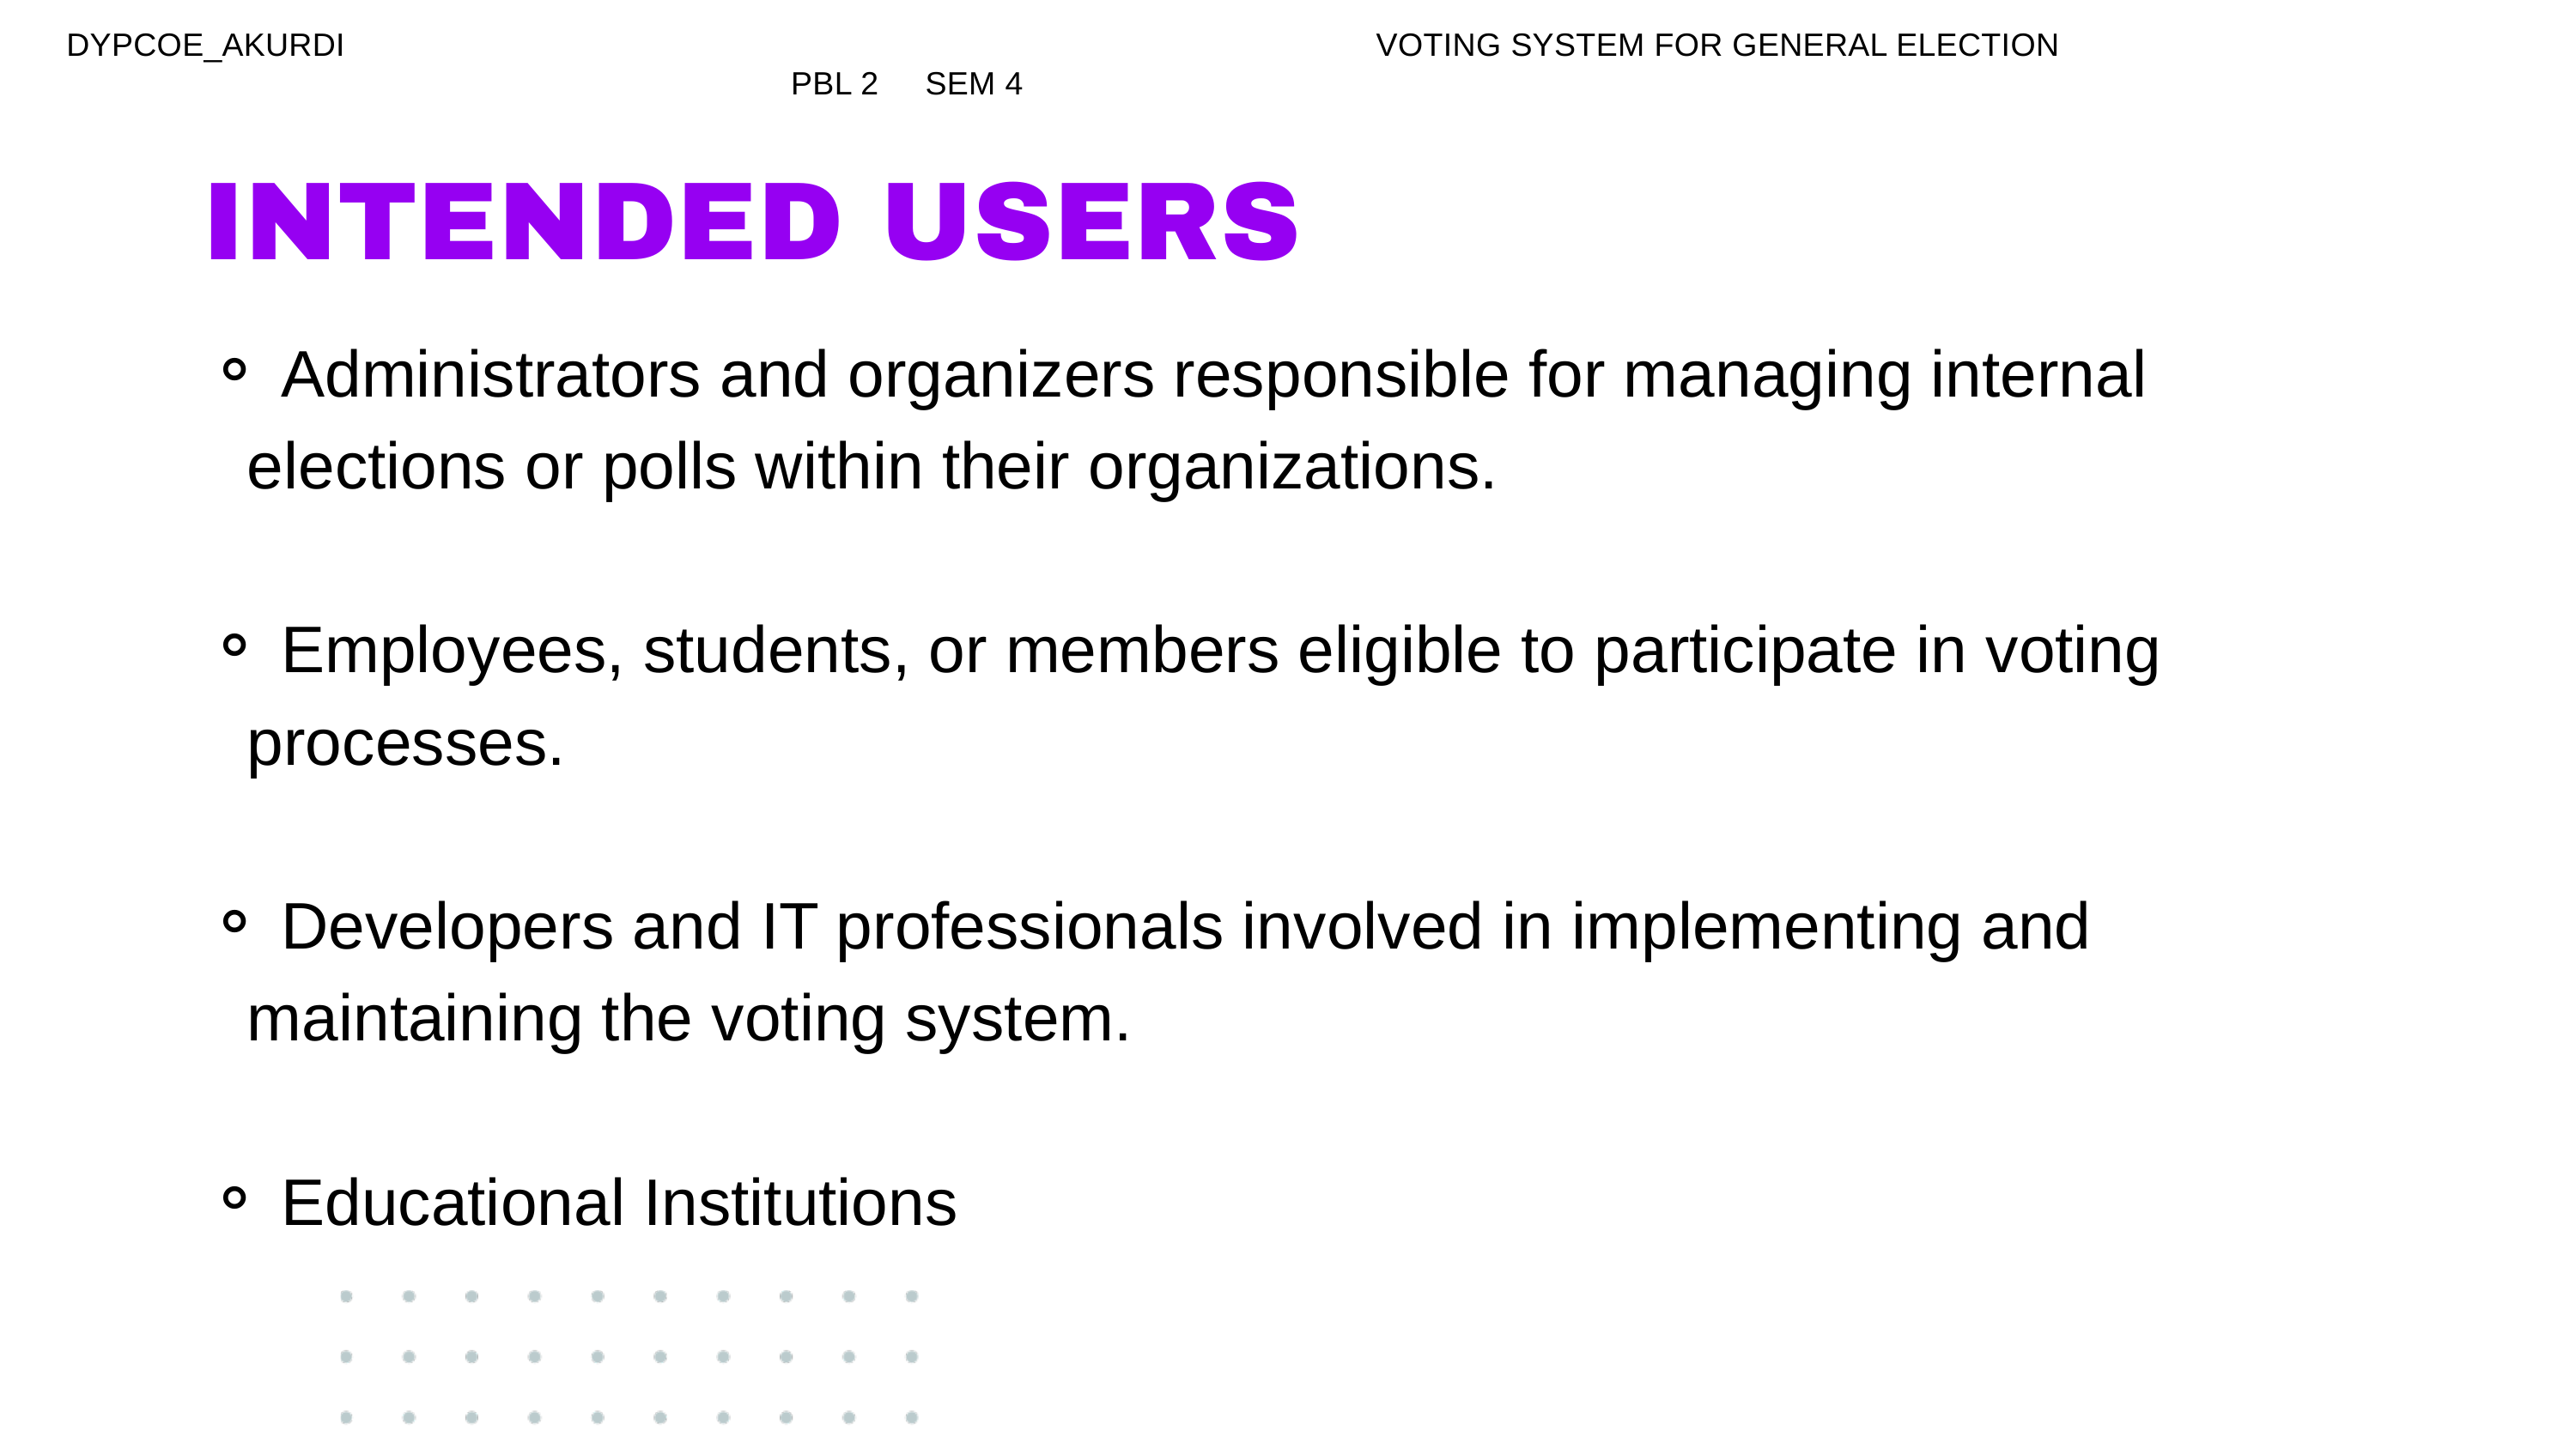

DYPCOE_AKURDI                                                                                                               VOTING SYSTEM FOR GENERAL ELECTION                                                                                                                               PBL 2     SEM 4
INTENDED USERS
 Administrators and organizers responsible for managing internal elections or polls within their organizations.

 Employees, students, or members eligible to participate in voting processes.

 Developers and IT professionals involved in implementing and maintaining the voting system.

 Educational Institutions